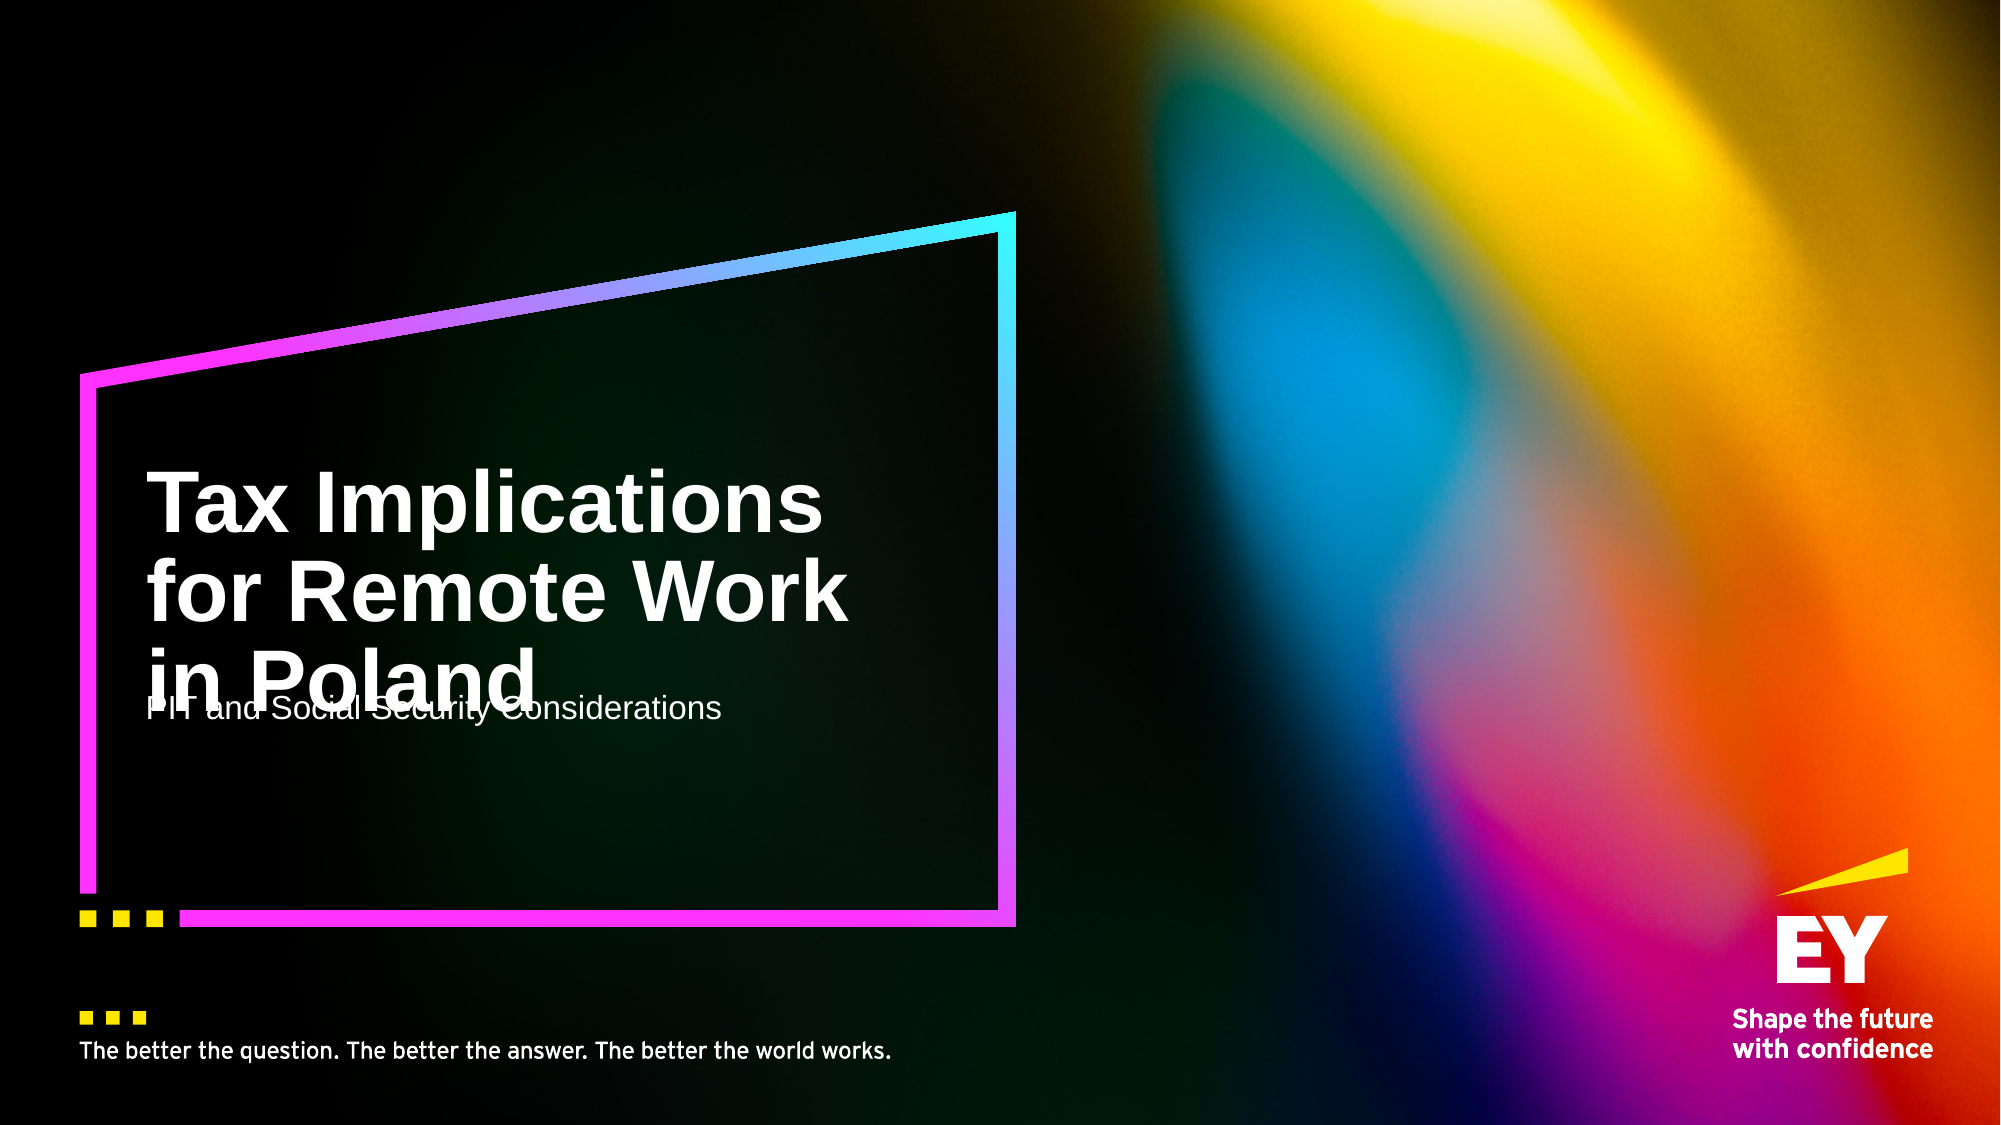

# Tax Implications for Remote Work in Poland
PIT and Social Security Considerations